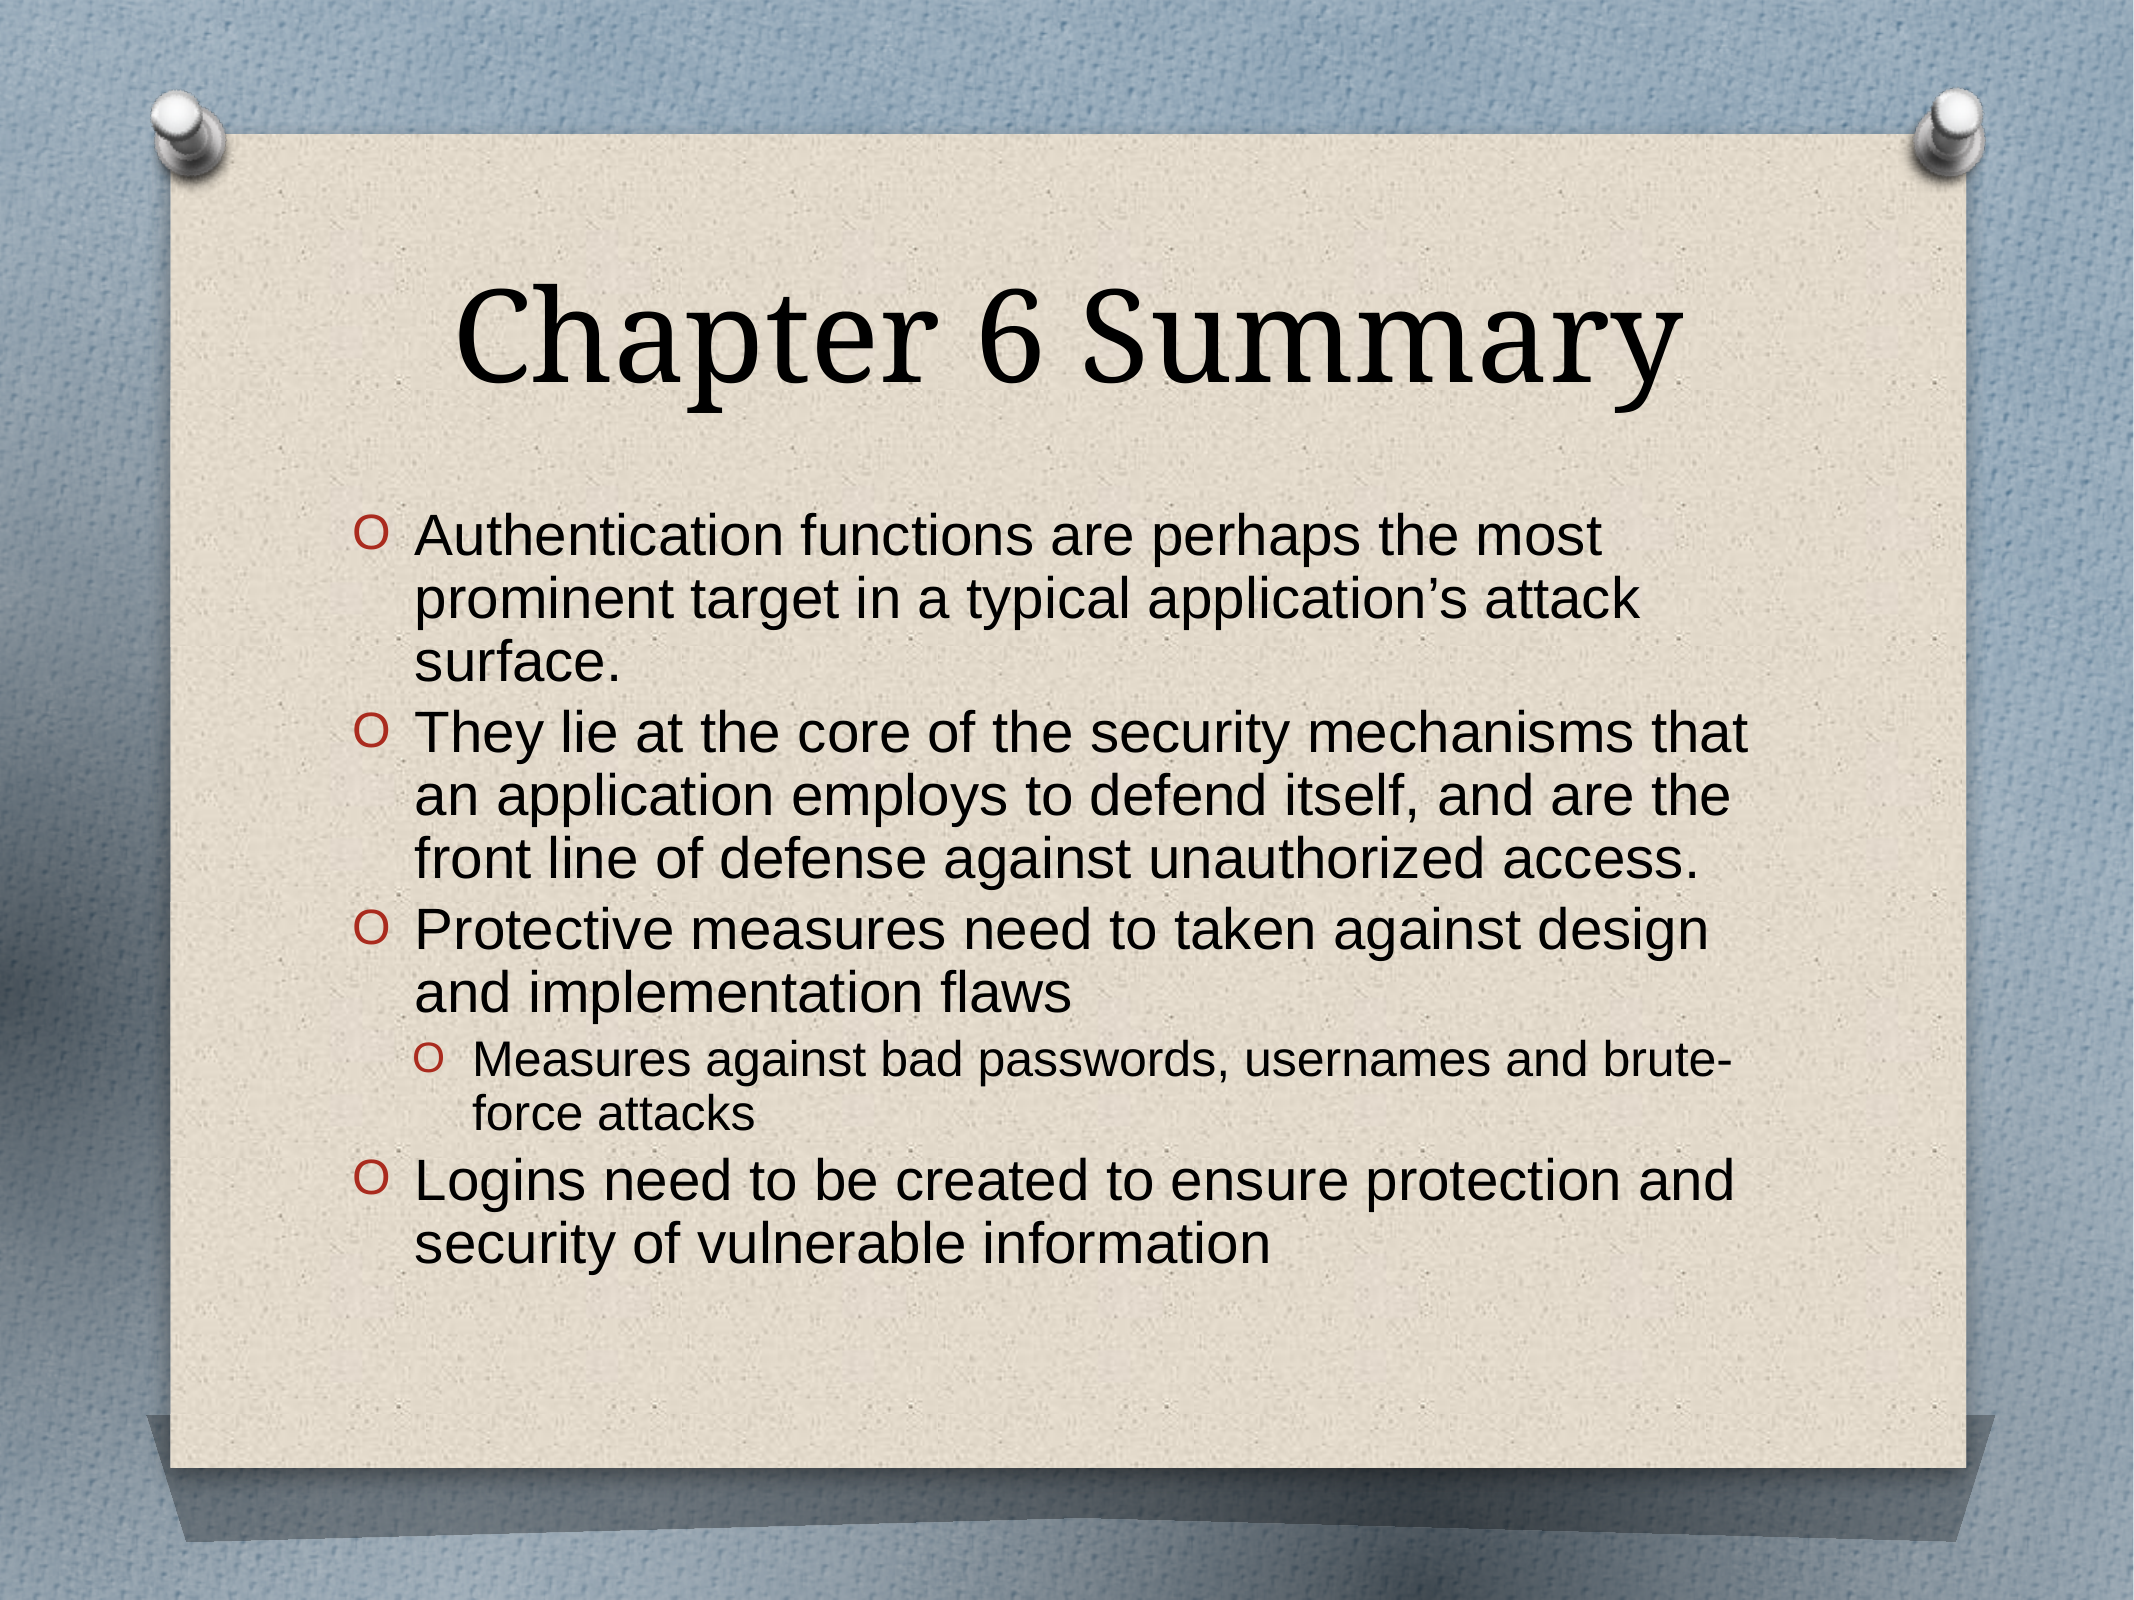

# Chapter 6 Summary
Authentication functions are perhaps the most prominent target in a typical application’s attack surface.
They lie at the core of the security mechanisms that an application employs to defend itself, and are the front line of defense against unauthorized access.
Protective measures need to taken against design and implementation flaws
Measures against bad passwords, usernames and brute-force attacks
Logins need to be created to ensure protection and security of vulnerable information